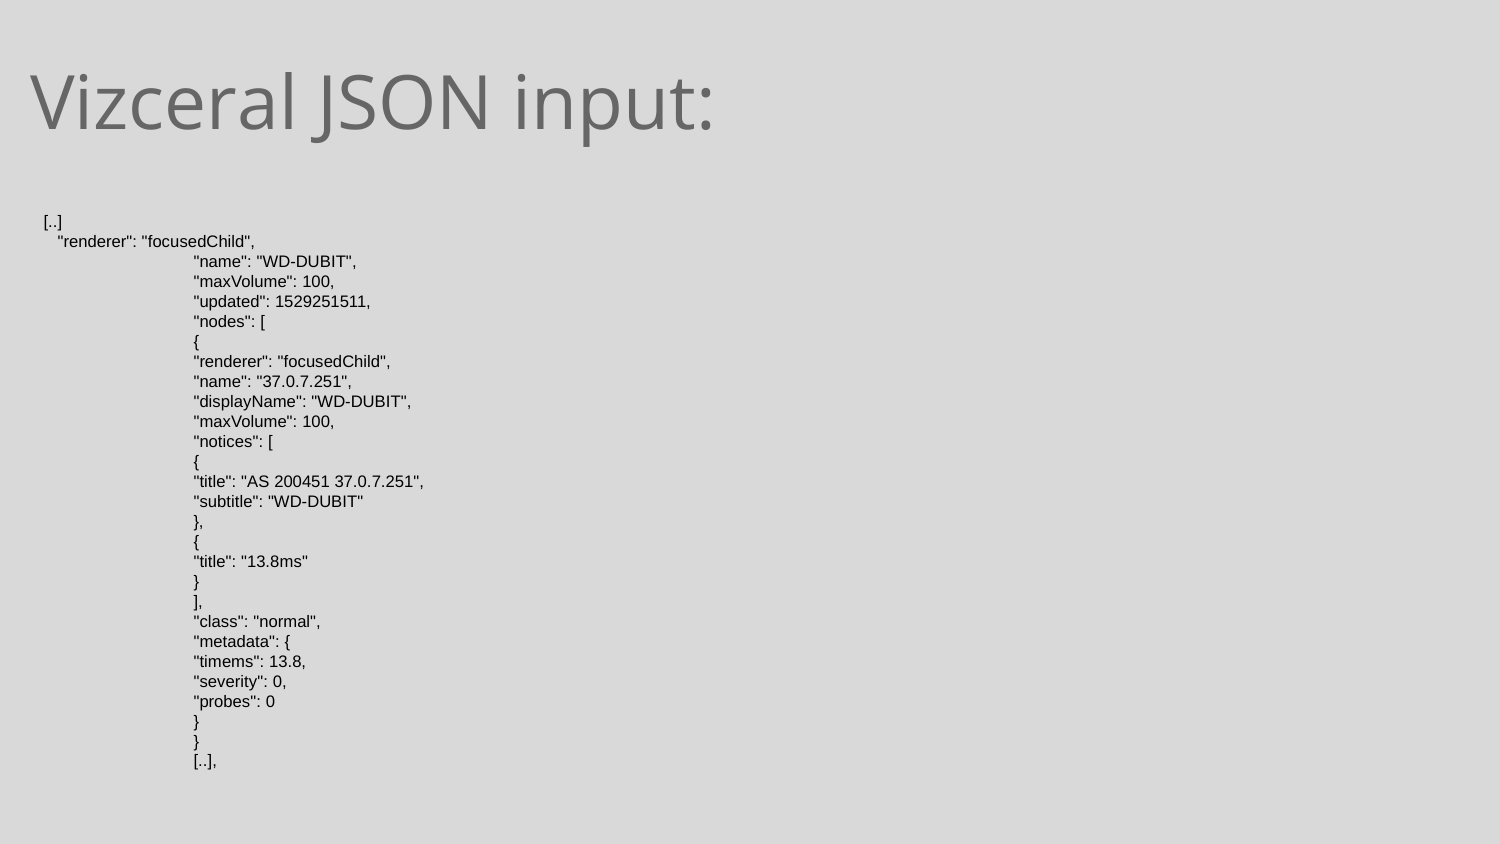

Vizceral JSON input:
[..]
   "renderer": "focusedChild",
      	"name": "WD-DUBIT",
      	"maxVolume": 100,
      	"updated": 1529251511,
      	"nodes": [
        	{
          	"renderer": "focusedChild",
          	"name": "37.0.7.251",
          	"displayName": "WD-DUBIT",
          	"maxVolume": 100,
          	"notices": [
            	{
              	"title": "AS 200451 37.0.7.251",
              	"subtitle": "WD-DUBIT"
            	},
            	{
              	"title": "13.8ms"
            	}
          	],
          	"class": "normal",
          	"metadata": {
            	"timems": 13.8,
            	"severity": 0,
            	"probes": 0
          	}
        	}
      	[..],